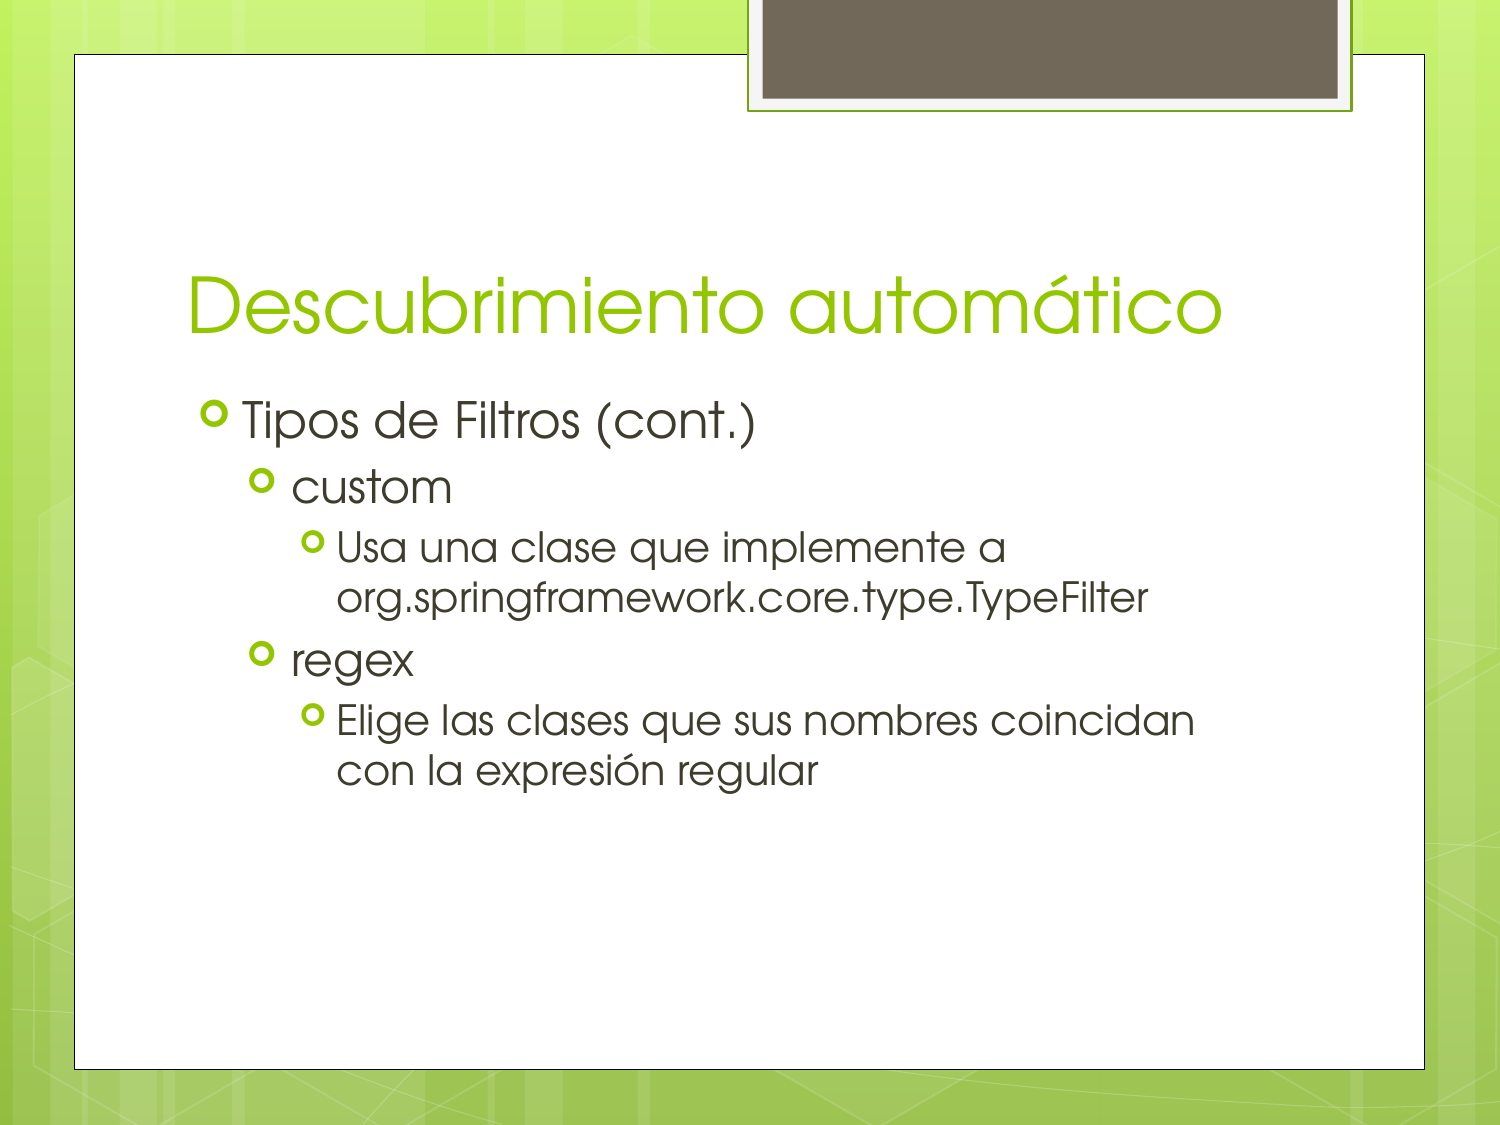

# Descubrimiento automático
Tipos de Filtros (cont.)
custom
Usa una clase que implemente a org.springframework.core.type.TypeFilter
regex
Elige las clases que sus nombres coincidan con la expresión regular